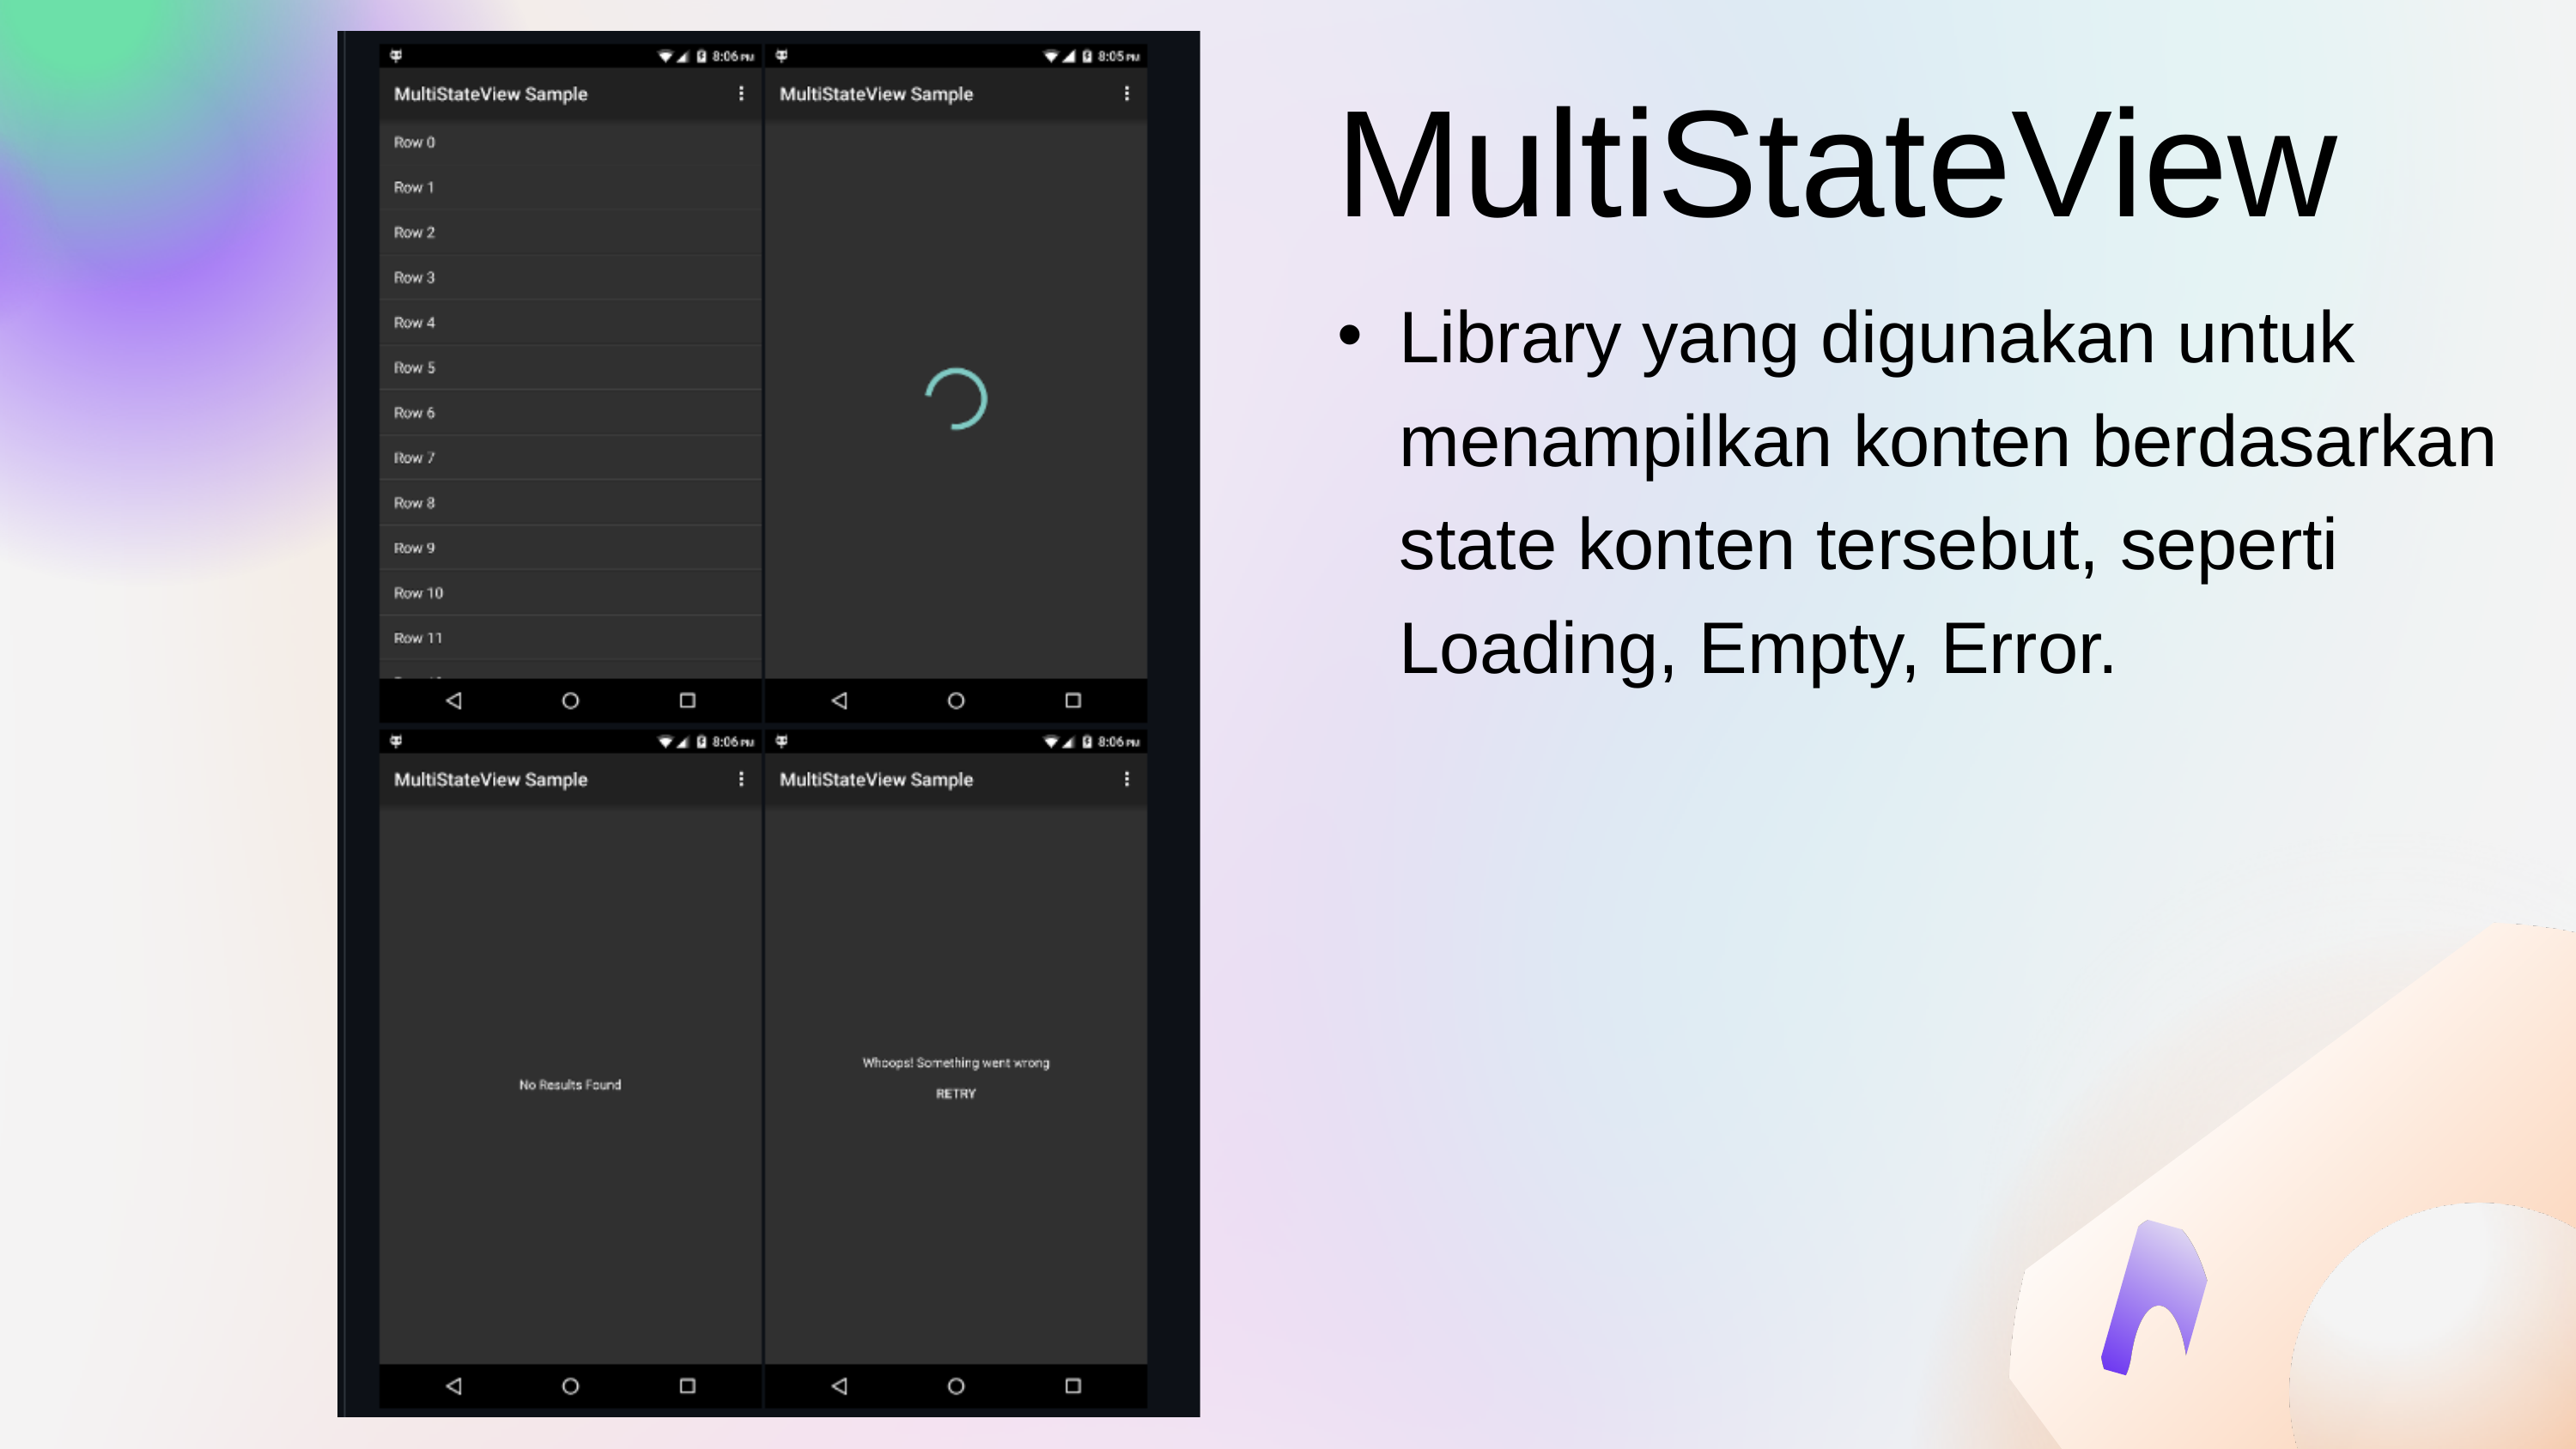

MultiStateView
Library yang digunakan untuk menampilkan konten berdasarkan state konten tersebut, seperti Loading, Empty, Error.